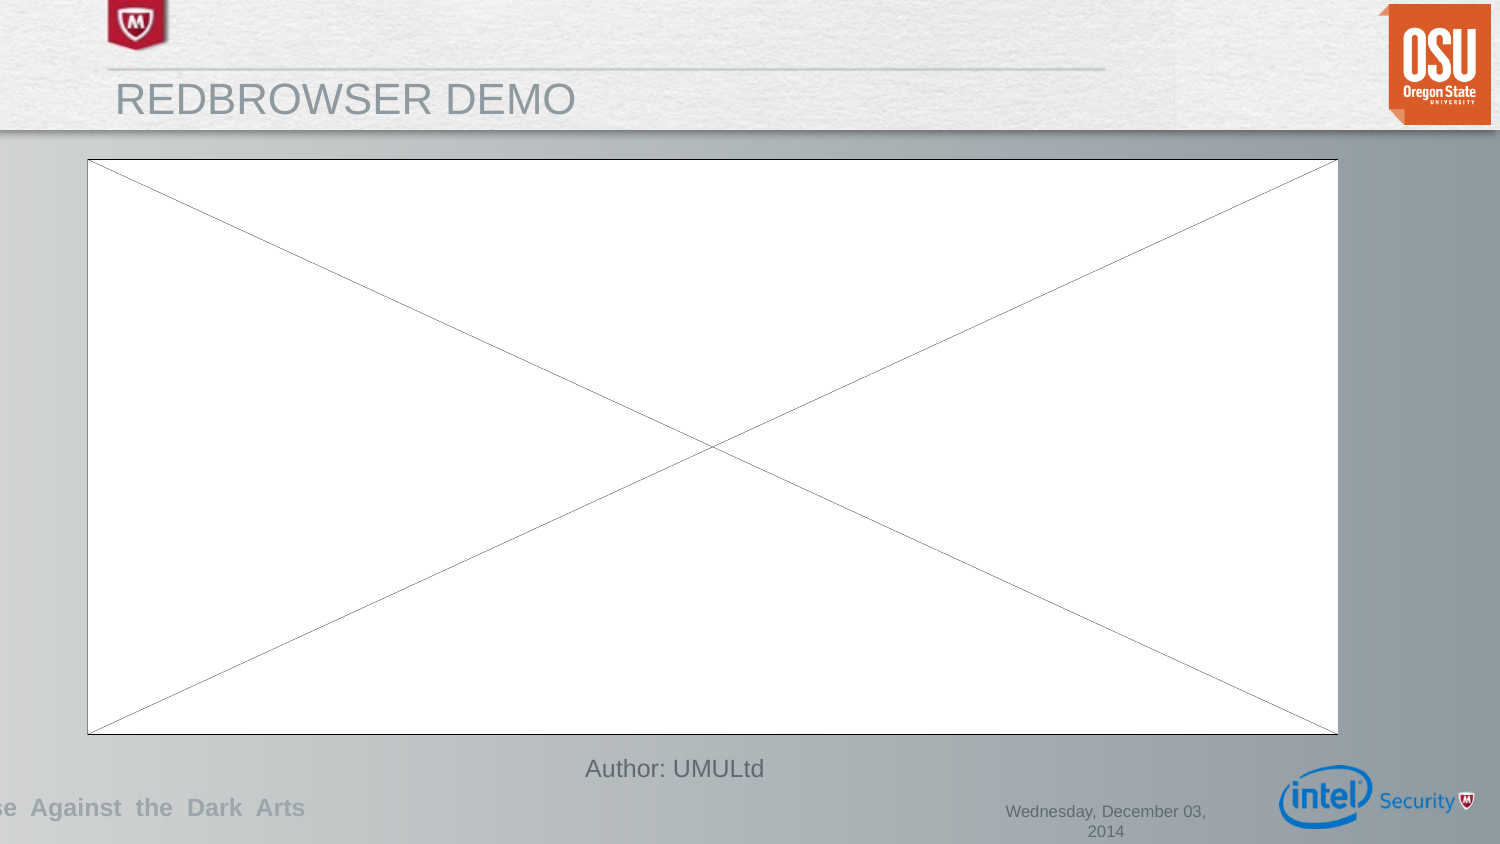

# RedBrowser demo
Author: UMULtd
Wednesday, December 03, 2014